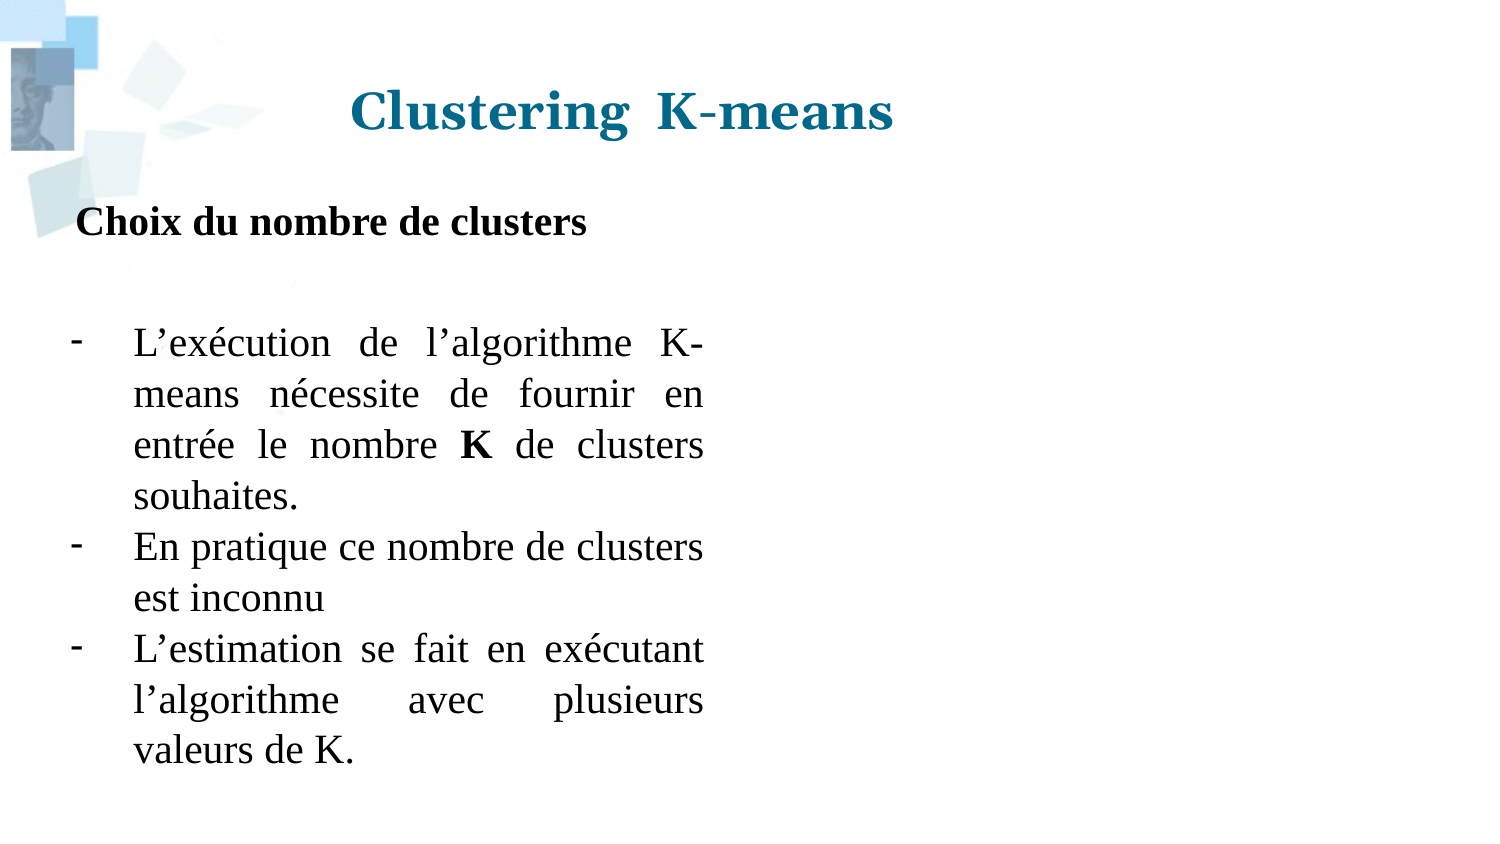

Clustering  K-means
Choix du nombre de clusters
L’exécution de l’algorithme K-means nécessite de fournir en entrée le nombre K de clusters souhaites.
En pratique ce nombre de clusters est inconnu
L’estimation se fait en exécutant l’algorithme avec plusieurs valeurs de K.